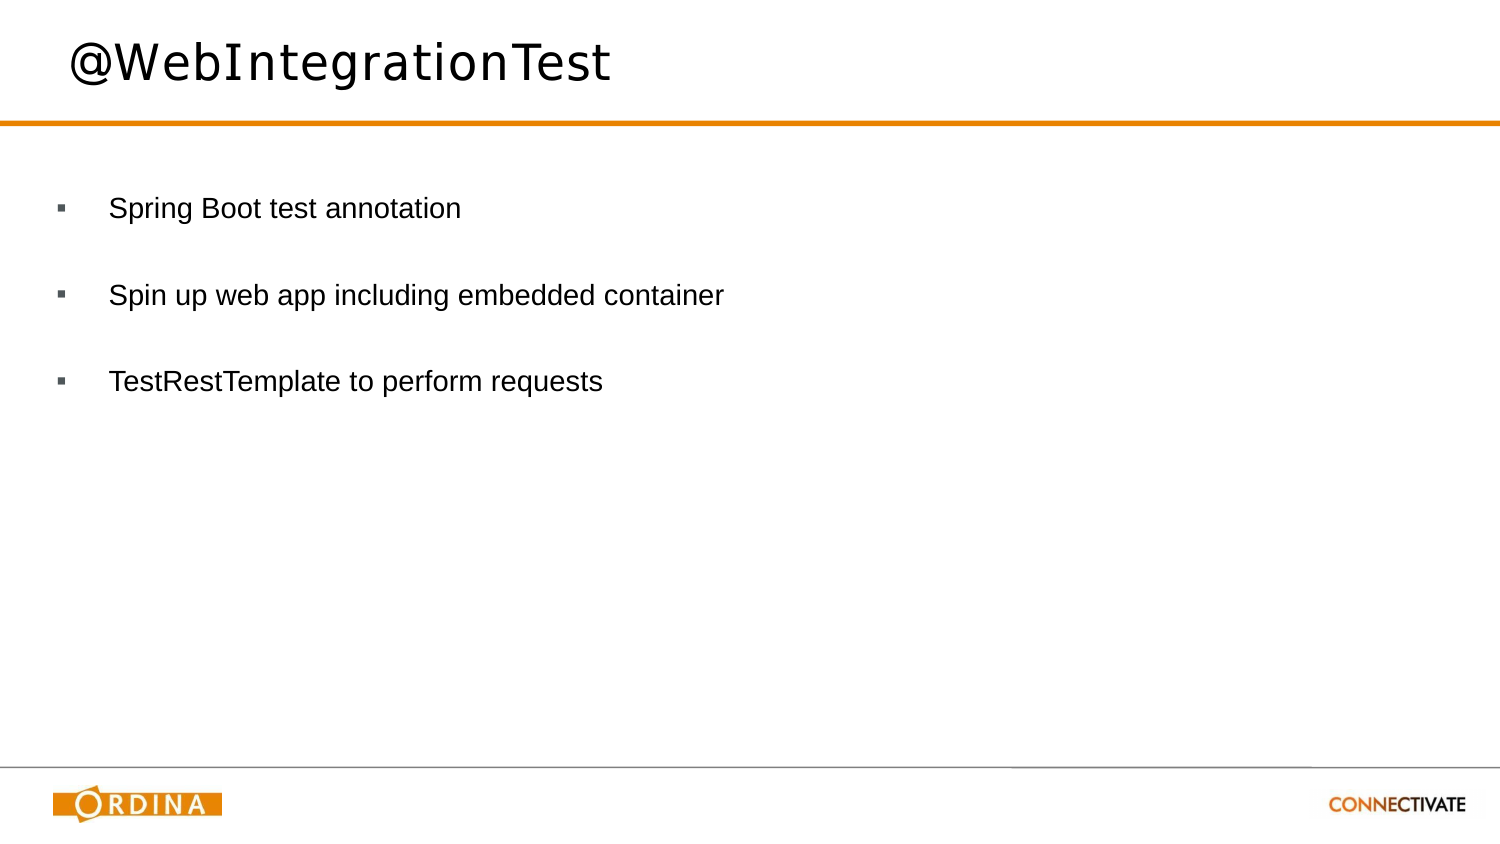

# @WebIntegrationTest
Spring Boot test annotation
Spin up web app including embedded container
TestRestTemplate to perform requests